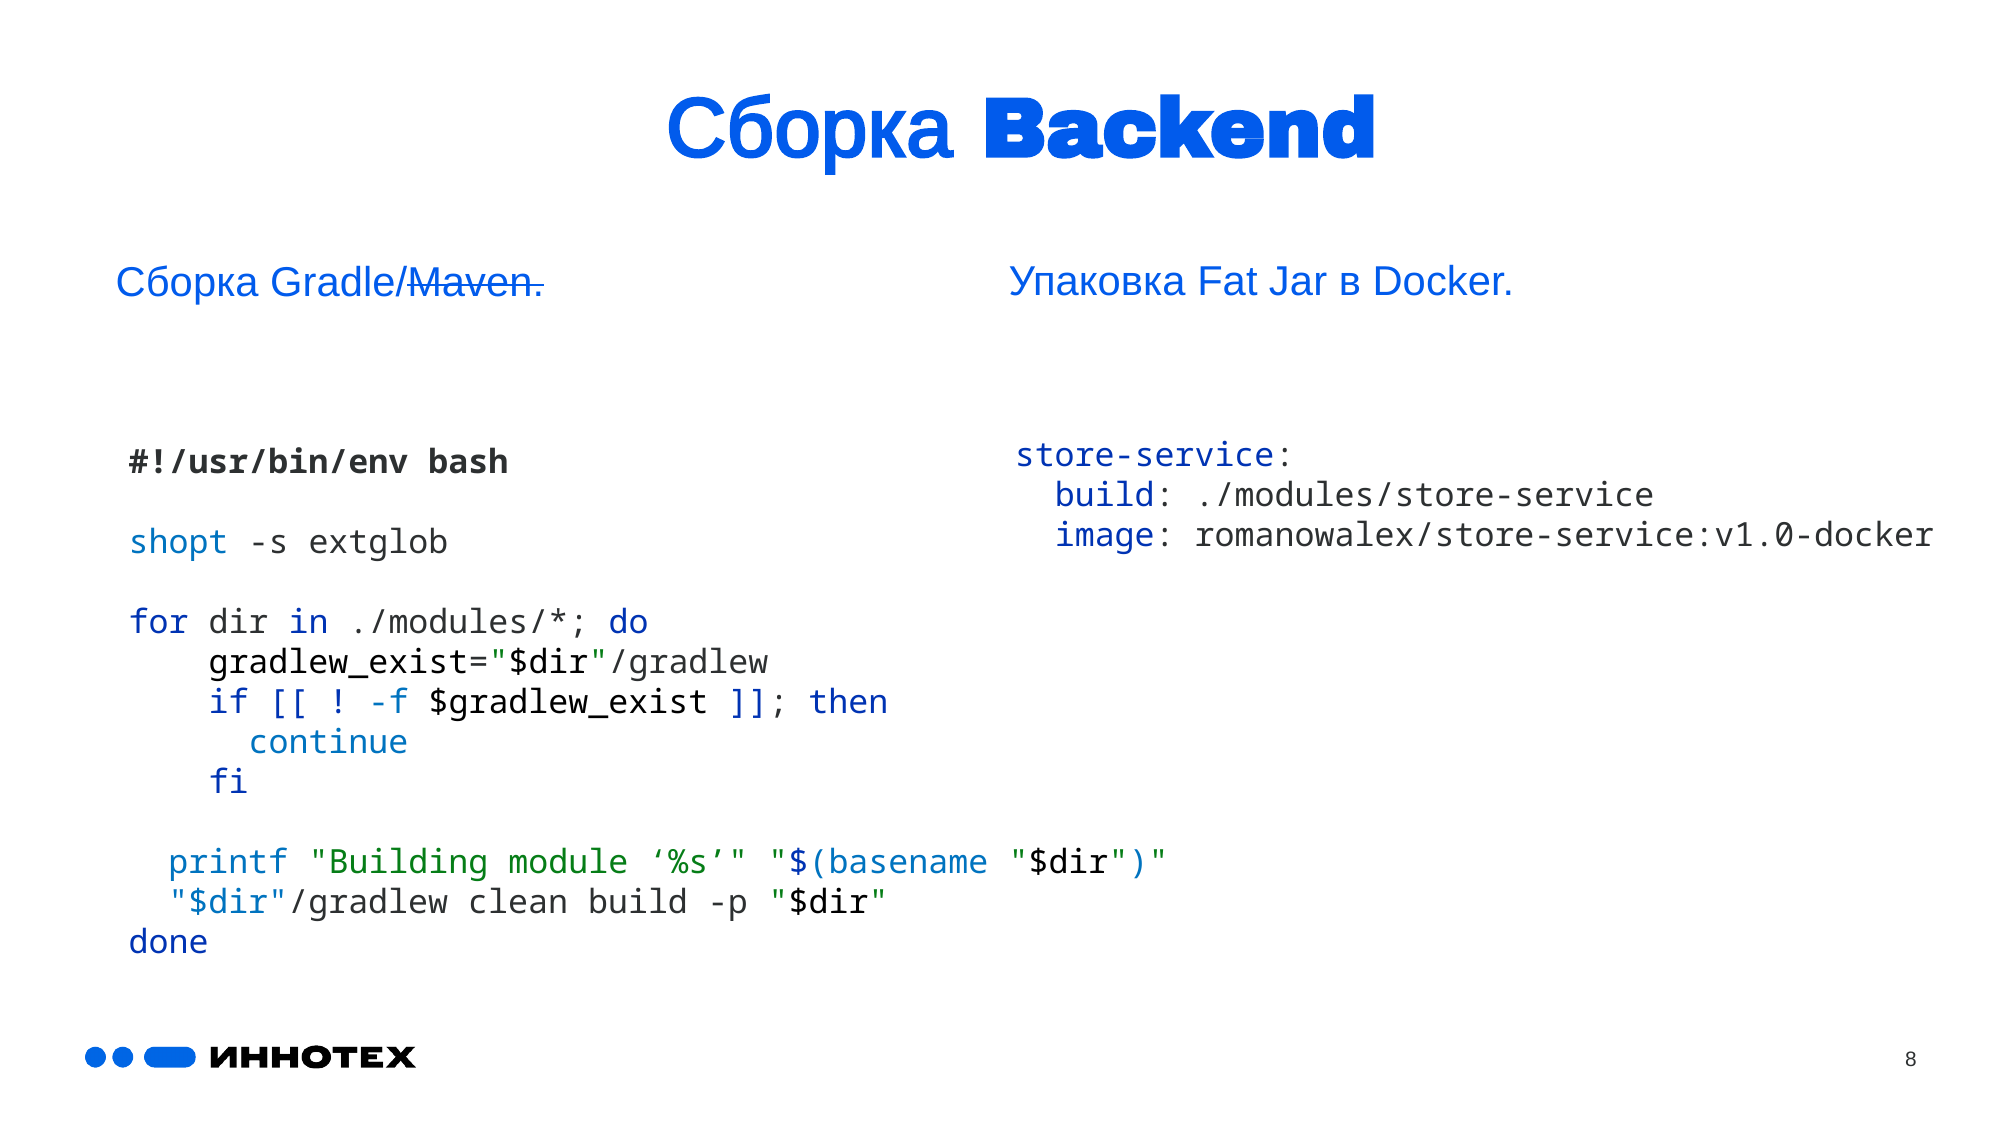

# Сборка Backend
Упаковка Fat Jar в Docker.
Сборка Gradle/Maven.
store-service:
  build: ./modules/store-service
  image: romanowalex/store-service:v1.0-docker
#!/usr/bin/env bash
shopt -s extglob
for dir in ./modules/*; do
    gradlew_exist="$dir"/gradlew
    if [[ ! -f $gradlew_exist ]]; then
      continue
    fi
  printf "Building module ‘%s’" "$(basename "$dir")"
  "$dir"/gradlew clean build -p "$dir"
done
8